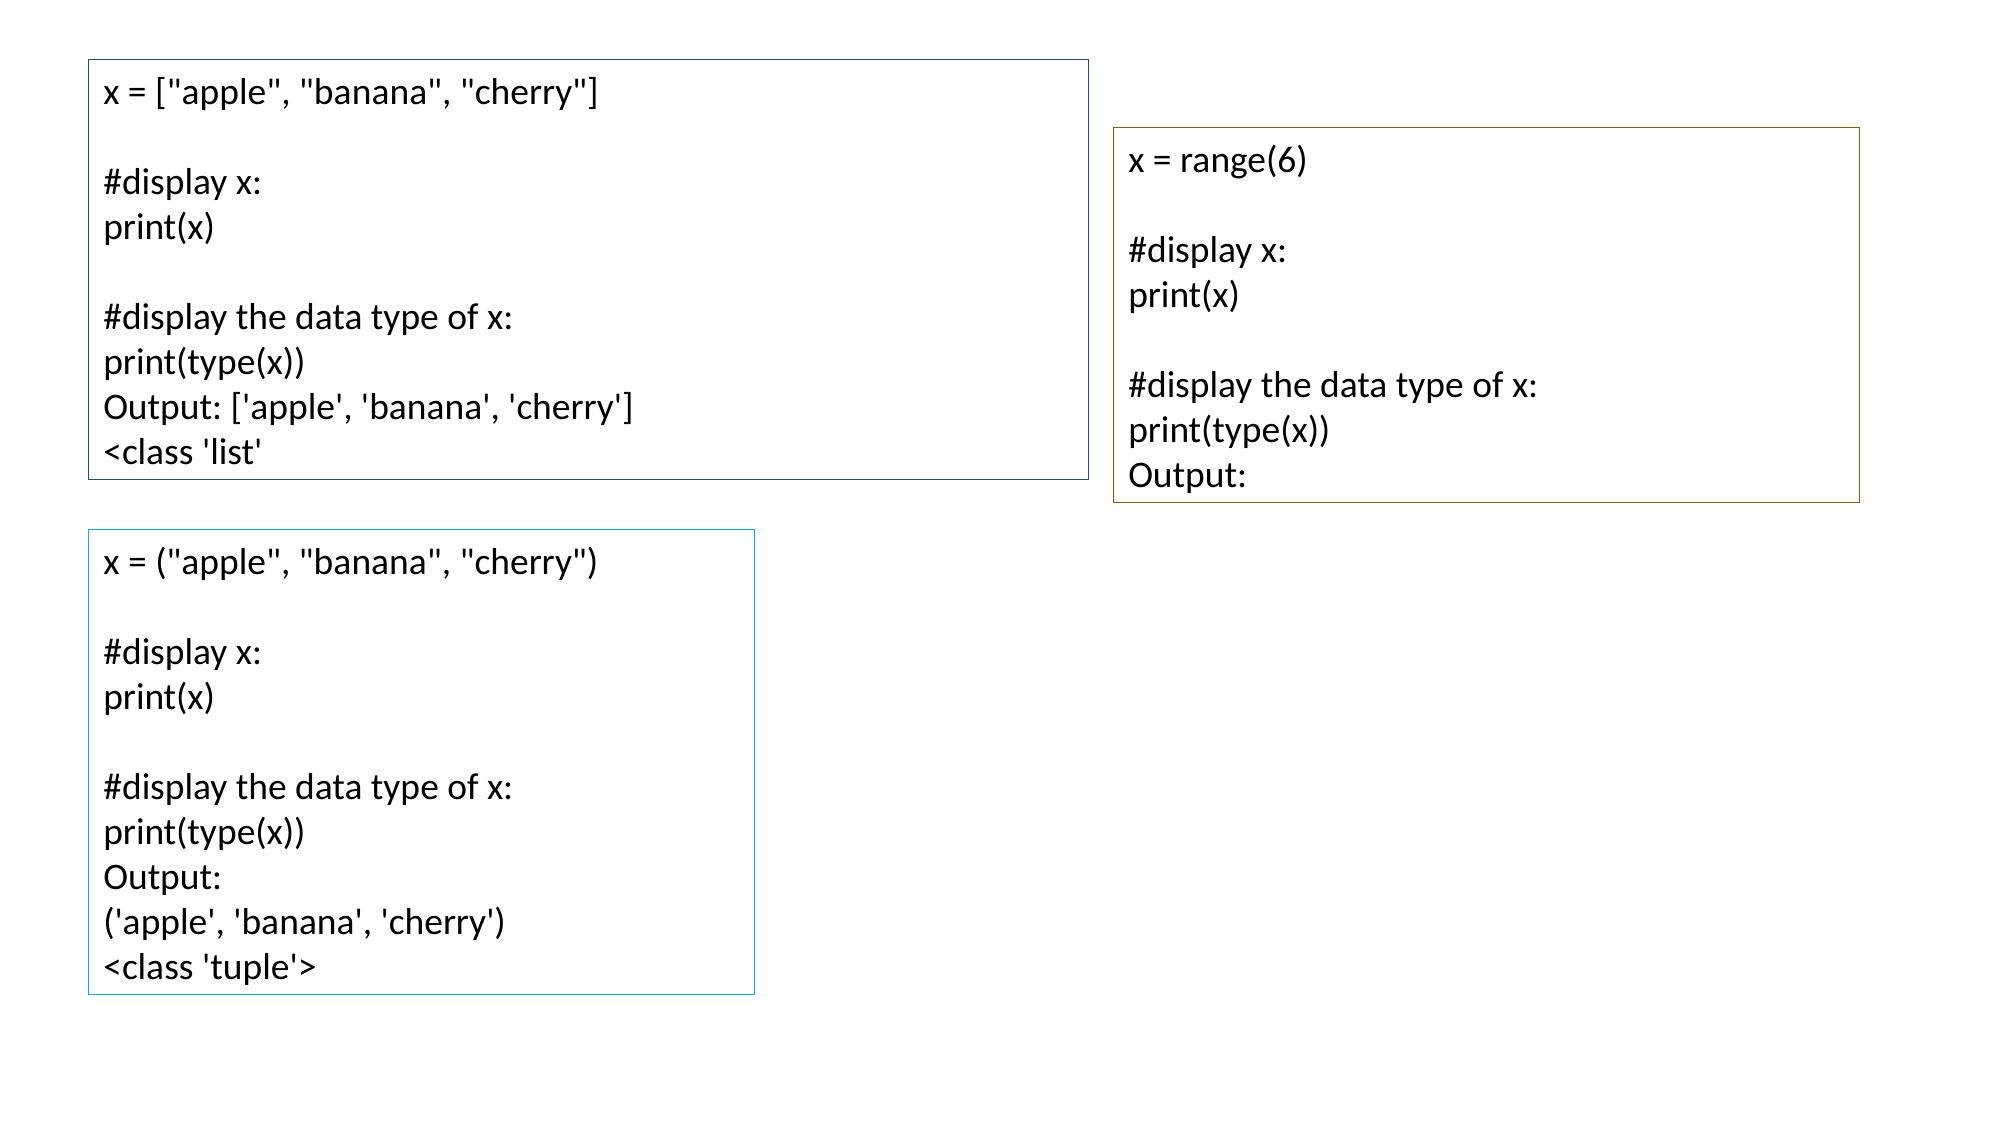

x = ["apple", "banana", "cherry"]

#display x:
print(x)

#display the data type of x:
print(type(x))
Output: ['apple', 'banana', 'cherry']
<class 'list'
x = range(6)

#display x:
print(x)

#display the data type of x:
print(type(x))
Output:
x = ("apple", "banana", "cherry")

#display x:
print(x)

#display the data type of x:
print(type(x))
Output:
('apple', 'banana', 'cherry')
<class 'tuple'>